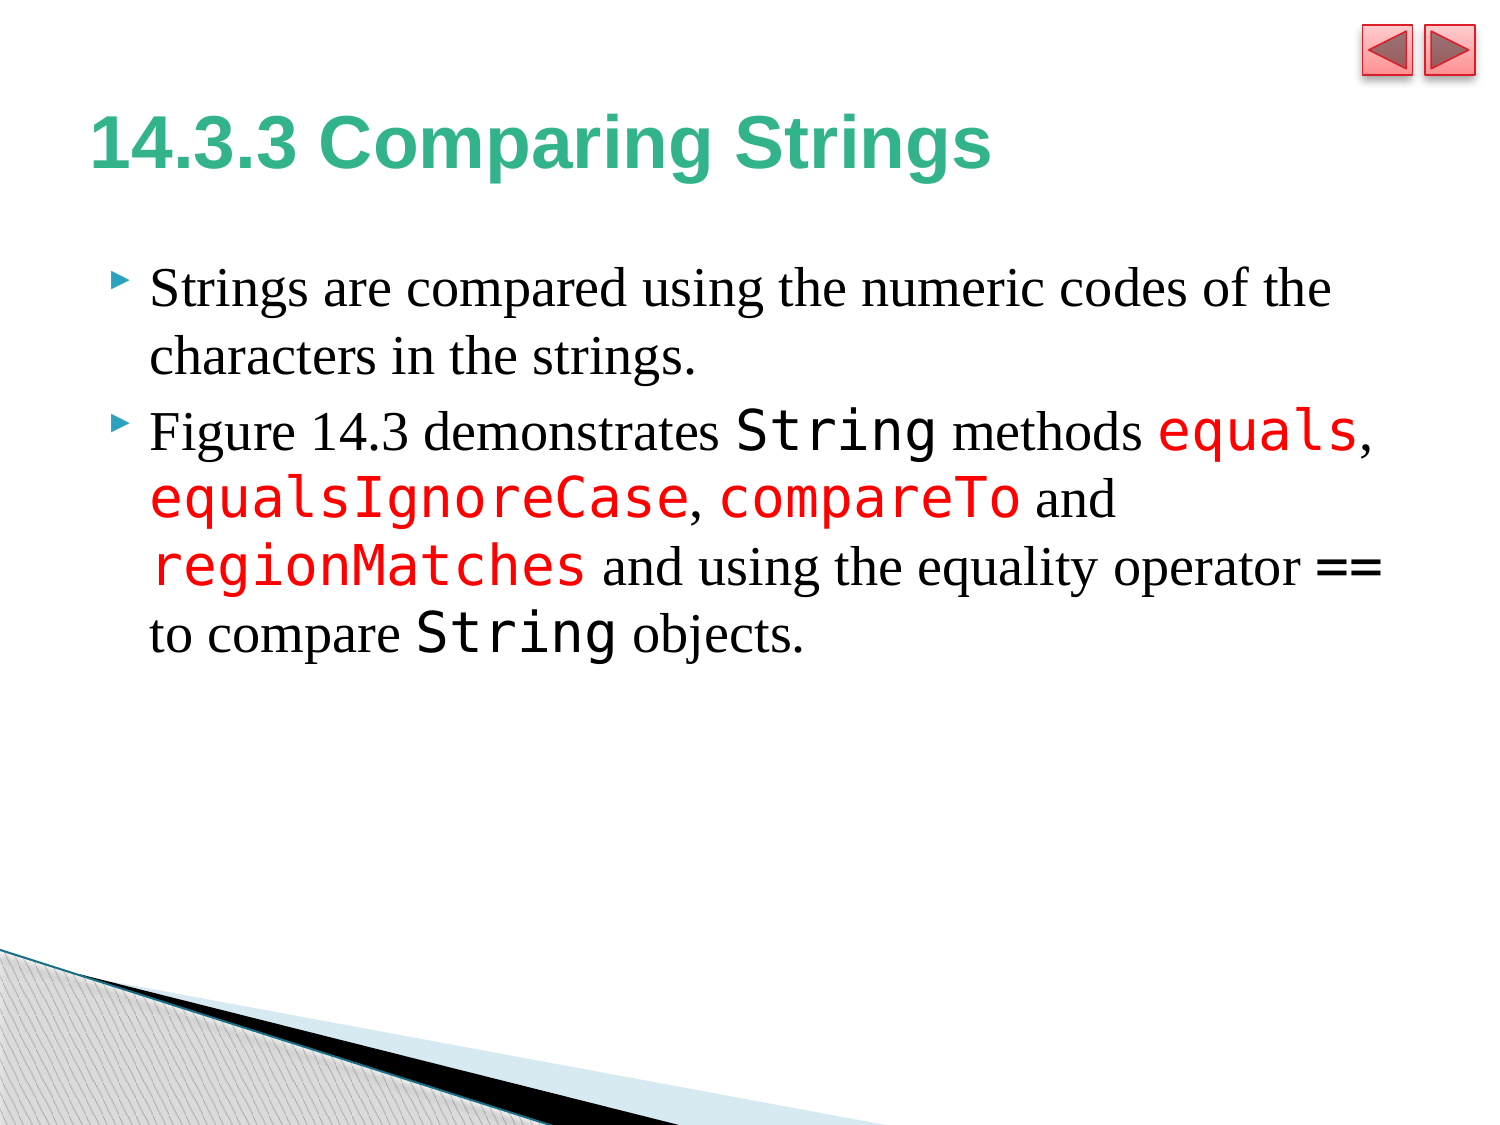

# 14.3.3 Comparing Strings
Strings are compared using the numeric codes of the characters in the strings.
Figure 14.3 demonstrates String methods equals, equalsIgnoreCase, compareTo and regionMatches and using the equality operator == to compare String objects.